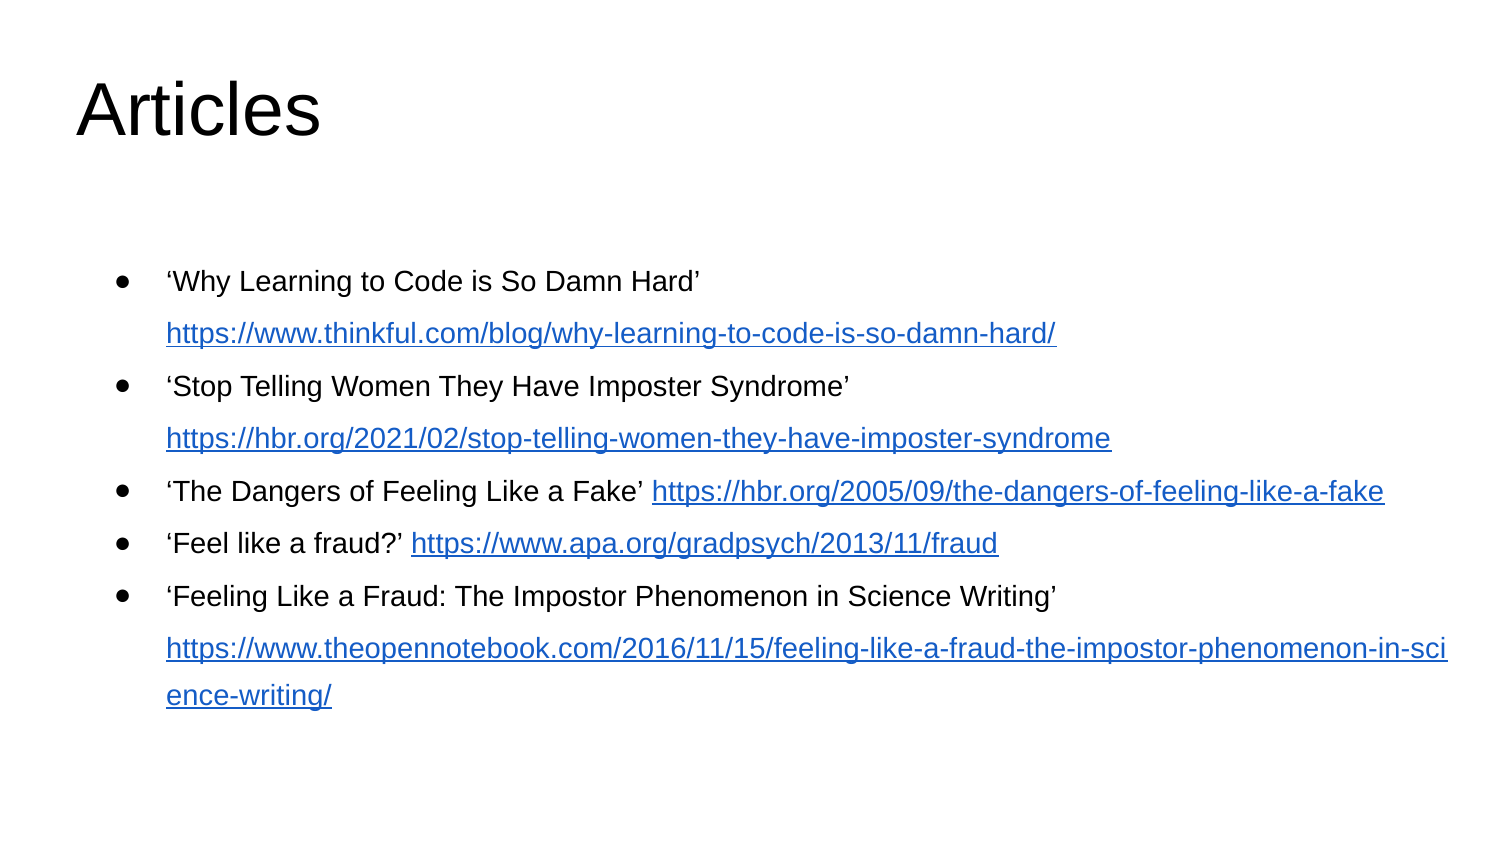

# Articles
‘Why Learning to Code is So Damn Hard’ https://www.thinkful.com/blog/why-learning-to-code-is-so-damn-hard/
‘Stop Telling Women They Have Imposter Syndrome’ https://hbr.org/2021/02/stop-telling-women-they-have-imposter-syndrome
‘The Dangers of Feeling Like a Fake’ https://hbr.org/2005/09/the-dangers-of-feeling-like-a-fake
‘Feel like a fraud?’ https://www.apa.org/gradpsych/2013/11/fraud
‘Feeling Like a Fraud: The Impostor Phenomenon in Science Writing’ https://www.theopennotebook.com/2016/11/15/feeling-like-a-fraud-the-impostor-phenomenon-in-science-writing/